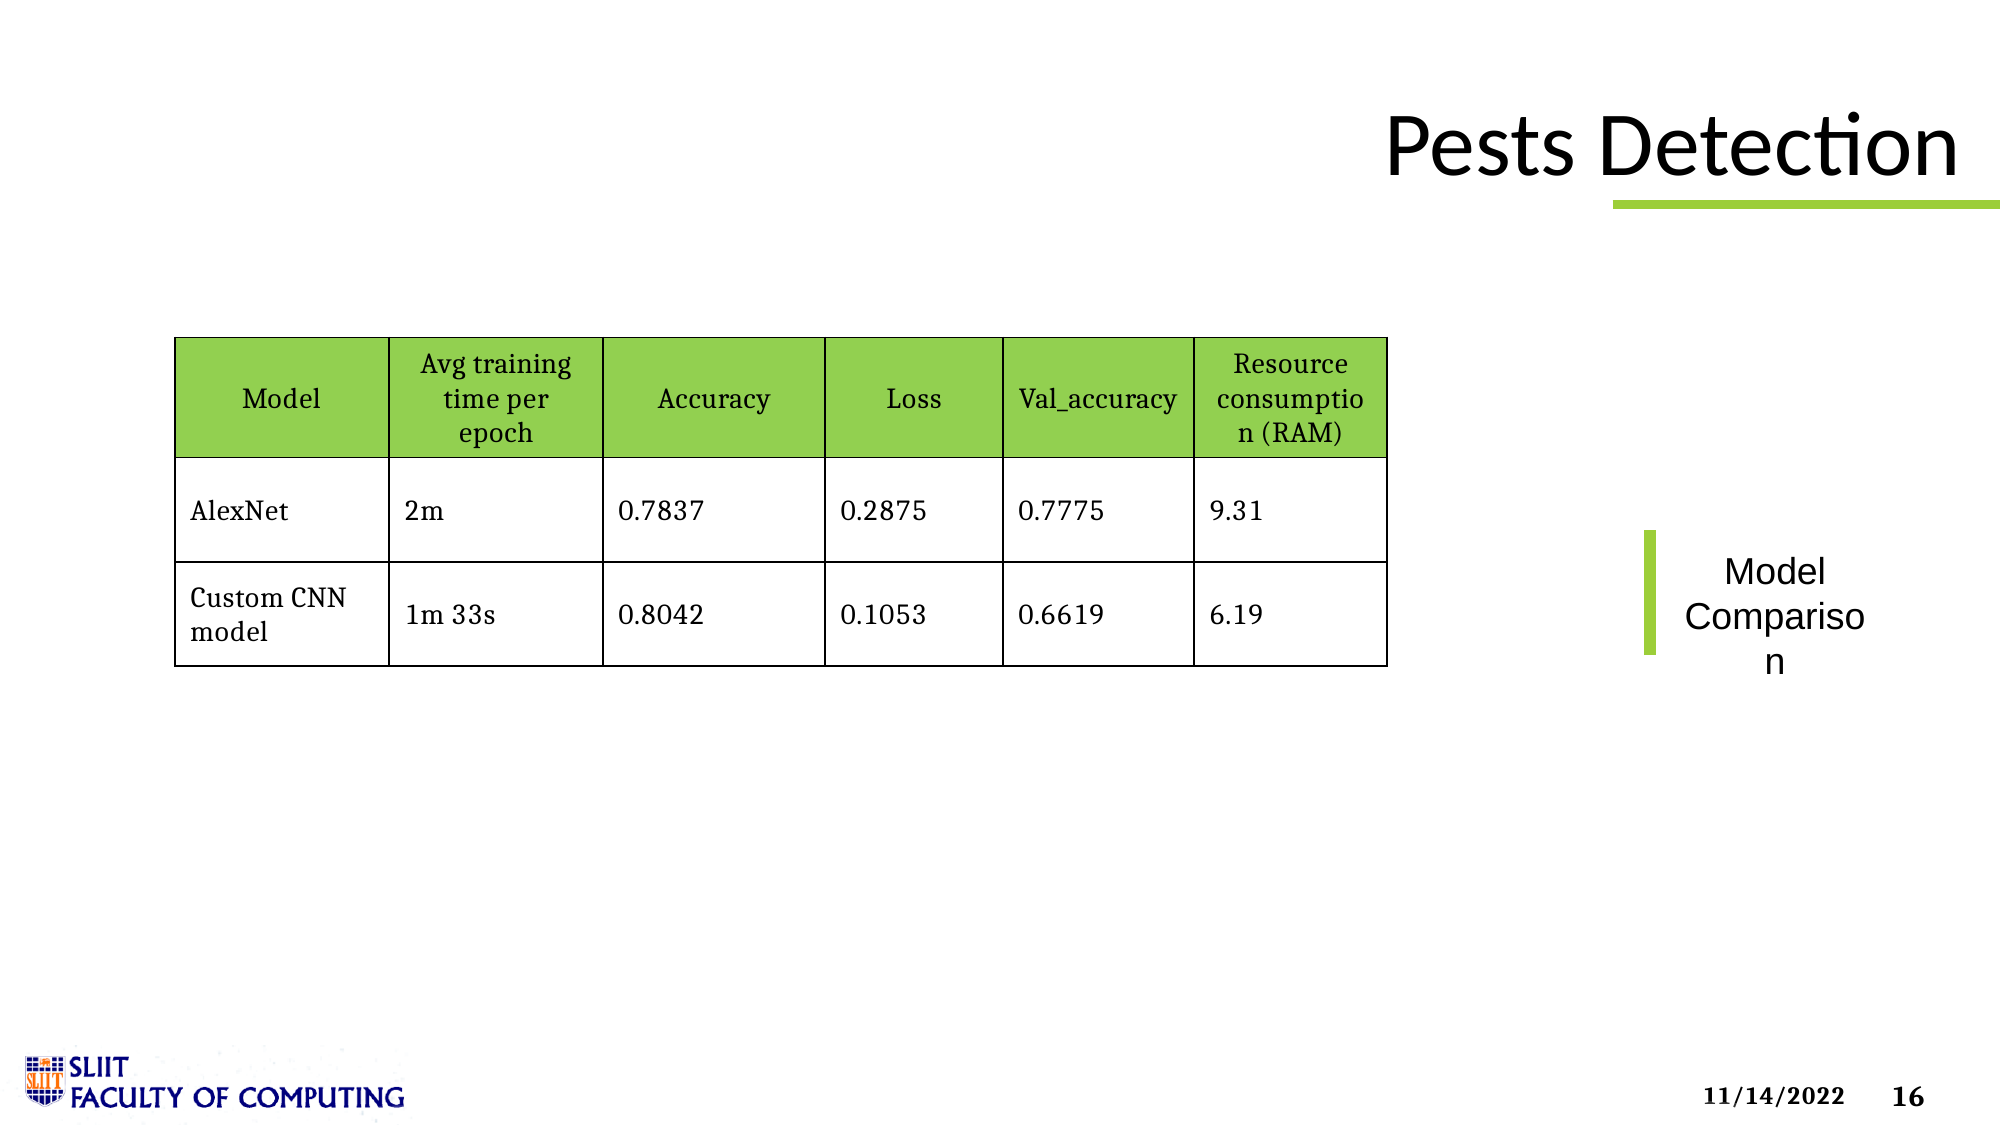

# Pests Detection
| Model | Avg training time per epoch | Accuracy | Loss | Val\_accuracy | Resource consumption (RAM) |
| --- | --- | --- | --- | --- | --- |
| AlexNet | 2m | 0.7837 | 0.2875 | 0.7775 | 9.31 |
| Custom CNN model | 1m 33s | 0.8042 | 0.1053 | 0.6619 | 6.19 |
Model Comparison